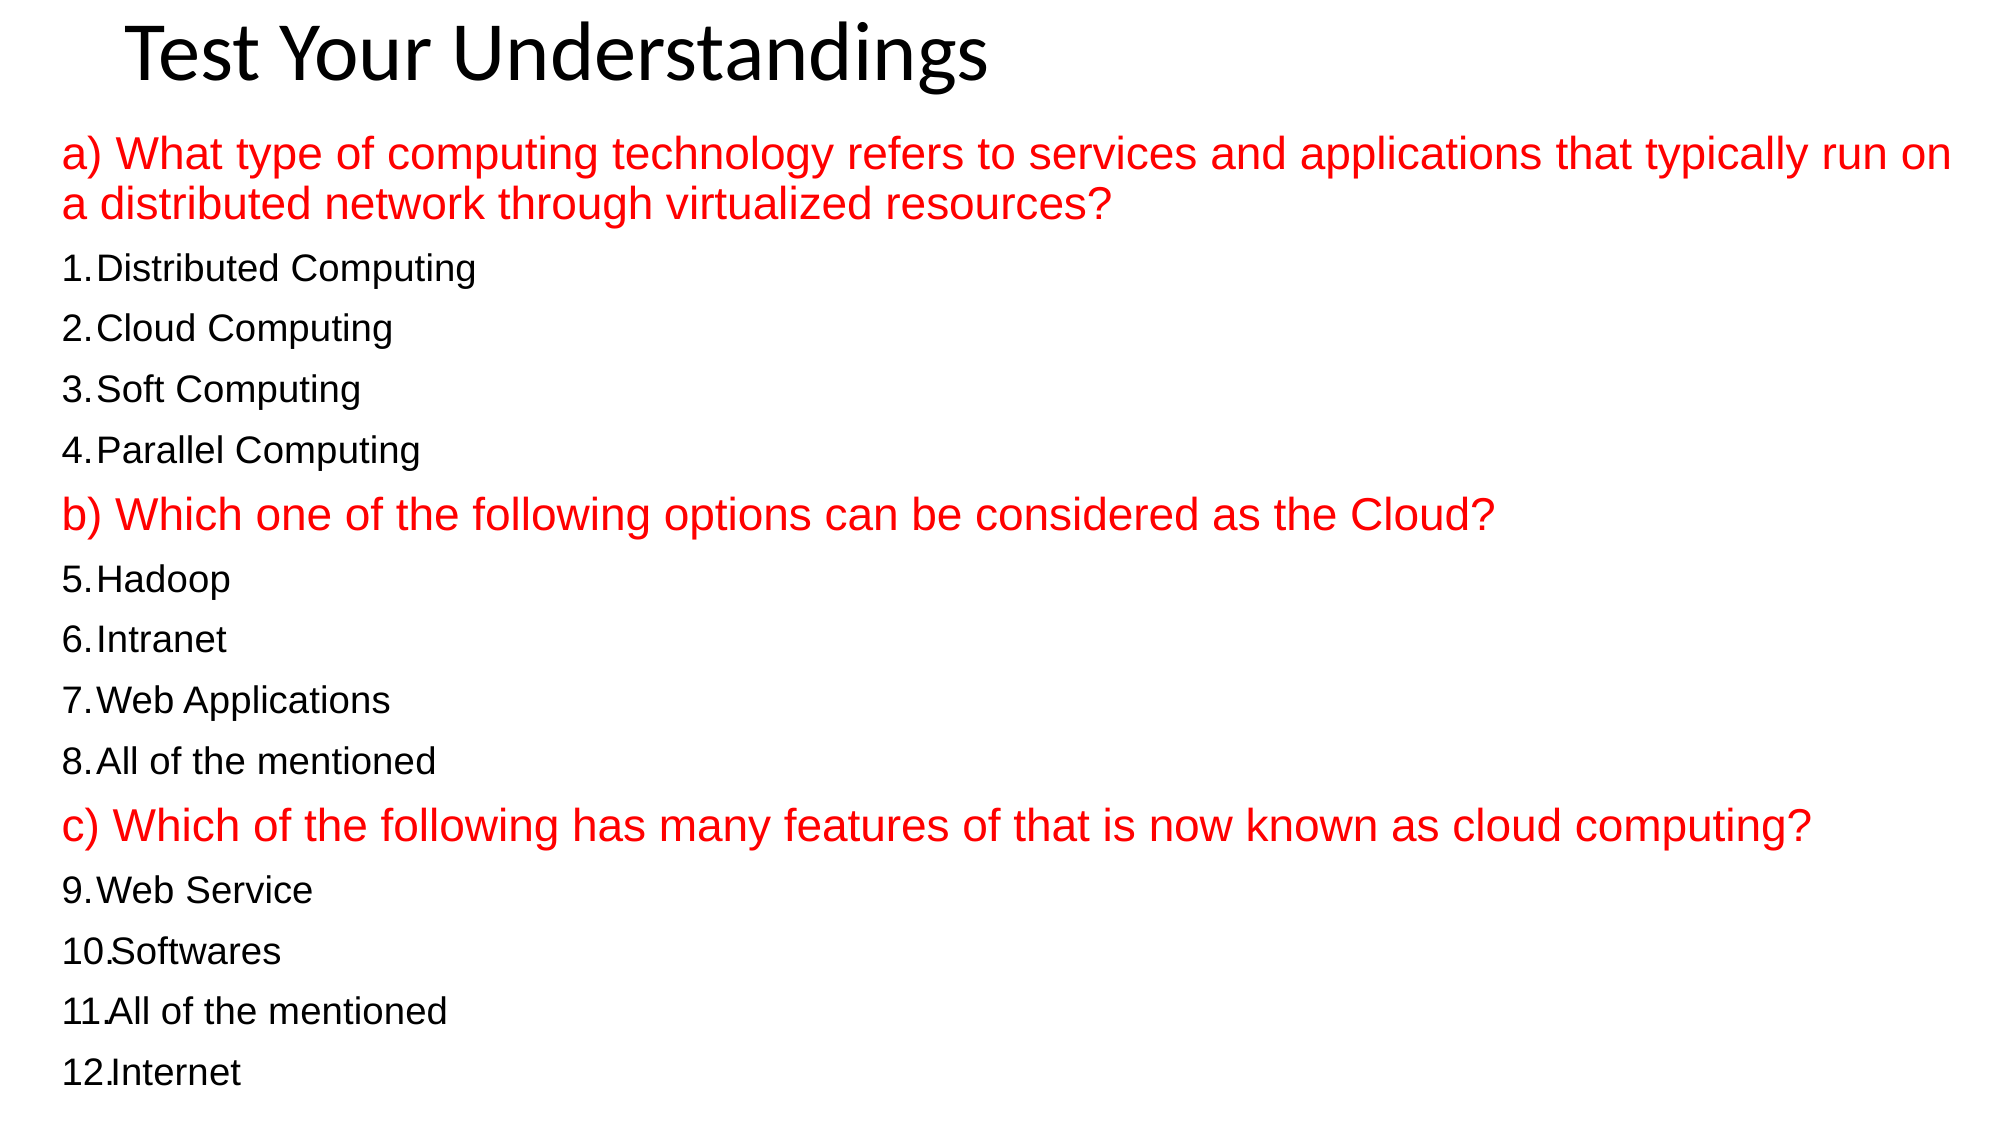

# Test Your Understandings
a) What type of computing technology refers to services and applications that typically run on a distributed network through virtualized resources?
Distributed Computing
Cloud Computing
Soft Computing
Parallel Computing
b) Which one of the following options can be considered as the Cloud?
Hadoop
Intranet
Web Applications
All of the mentioned
c) Which of the following has many features of that is now known as cloud computing?
Web Service
Softwares
All of the mentioned
Internet